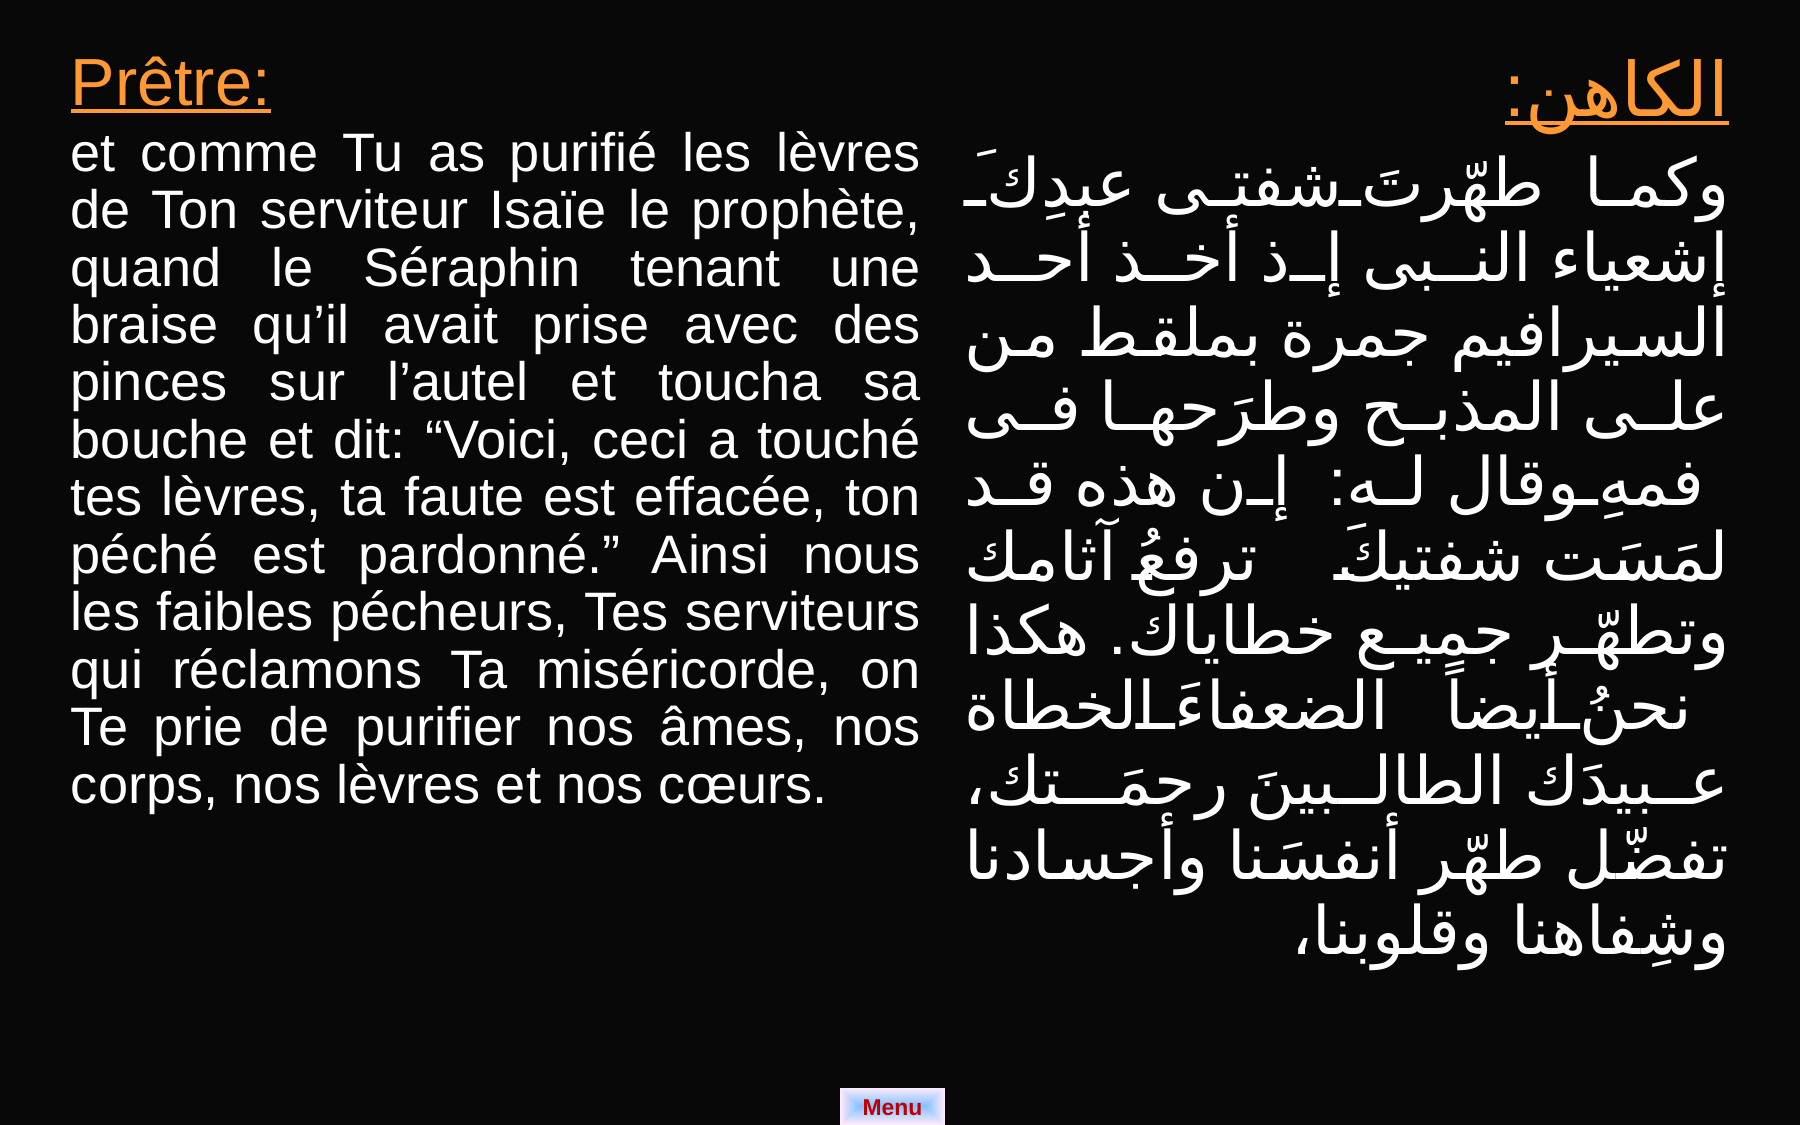

| Prêtre: et comme Tu as purifié les lèvres de Ton serviteur Isaïe le prophète, quand le Séraphin tenant une braise qu’il avait prise avec des pinces sur l’autel et toucha sa bouche et dit: “Voici, ceci a touché tes lèvres, ta faute est effacée, ton péché est pardonné.” Ainsi nous les faibles pécheurs, Tes serviteurs qui réclamons Ta miséricorde, on Te prie de purifier nos âmes, nos corps, nos lèvres et nos cœurs. | الكاهن: وكما طهّرتَ شفتى عبدِكَ إشعياء النبى إذ أخذ أحد السيرافيم جمرة بملقط من على المذبح وطرَحها فى فمهِ وقال له: إن هذه قد لمَسَت شفتيكَ ترفعُ آثامك وتطهّر جميع خطاياك. هكذا نحنُ أيضاً الضعفاءَ الخطاة عبيدَك الطالبينَ رحمَـتك، تفضّل طهّر أنفسَنا وأجسادنا وشِفاهنا وقلوبنا، |
| --- | --- |

Menu